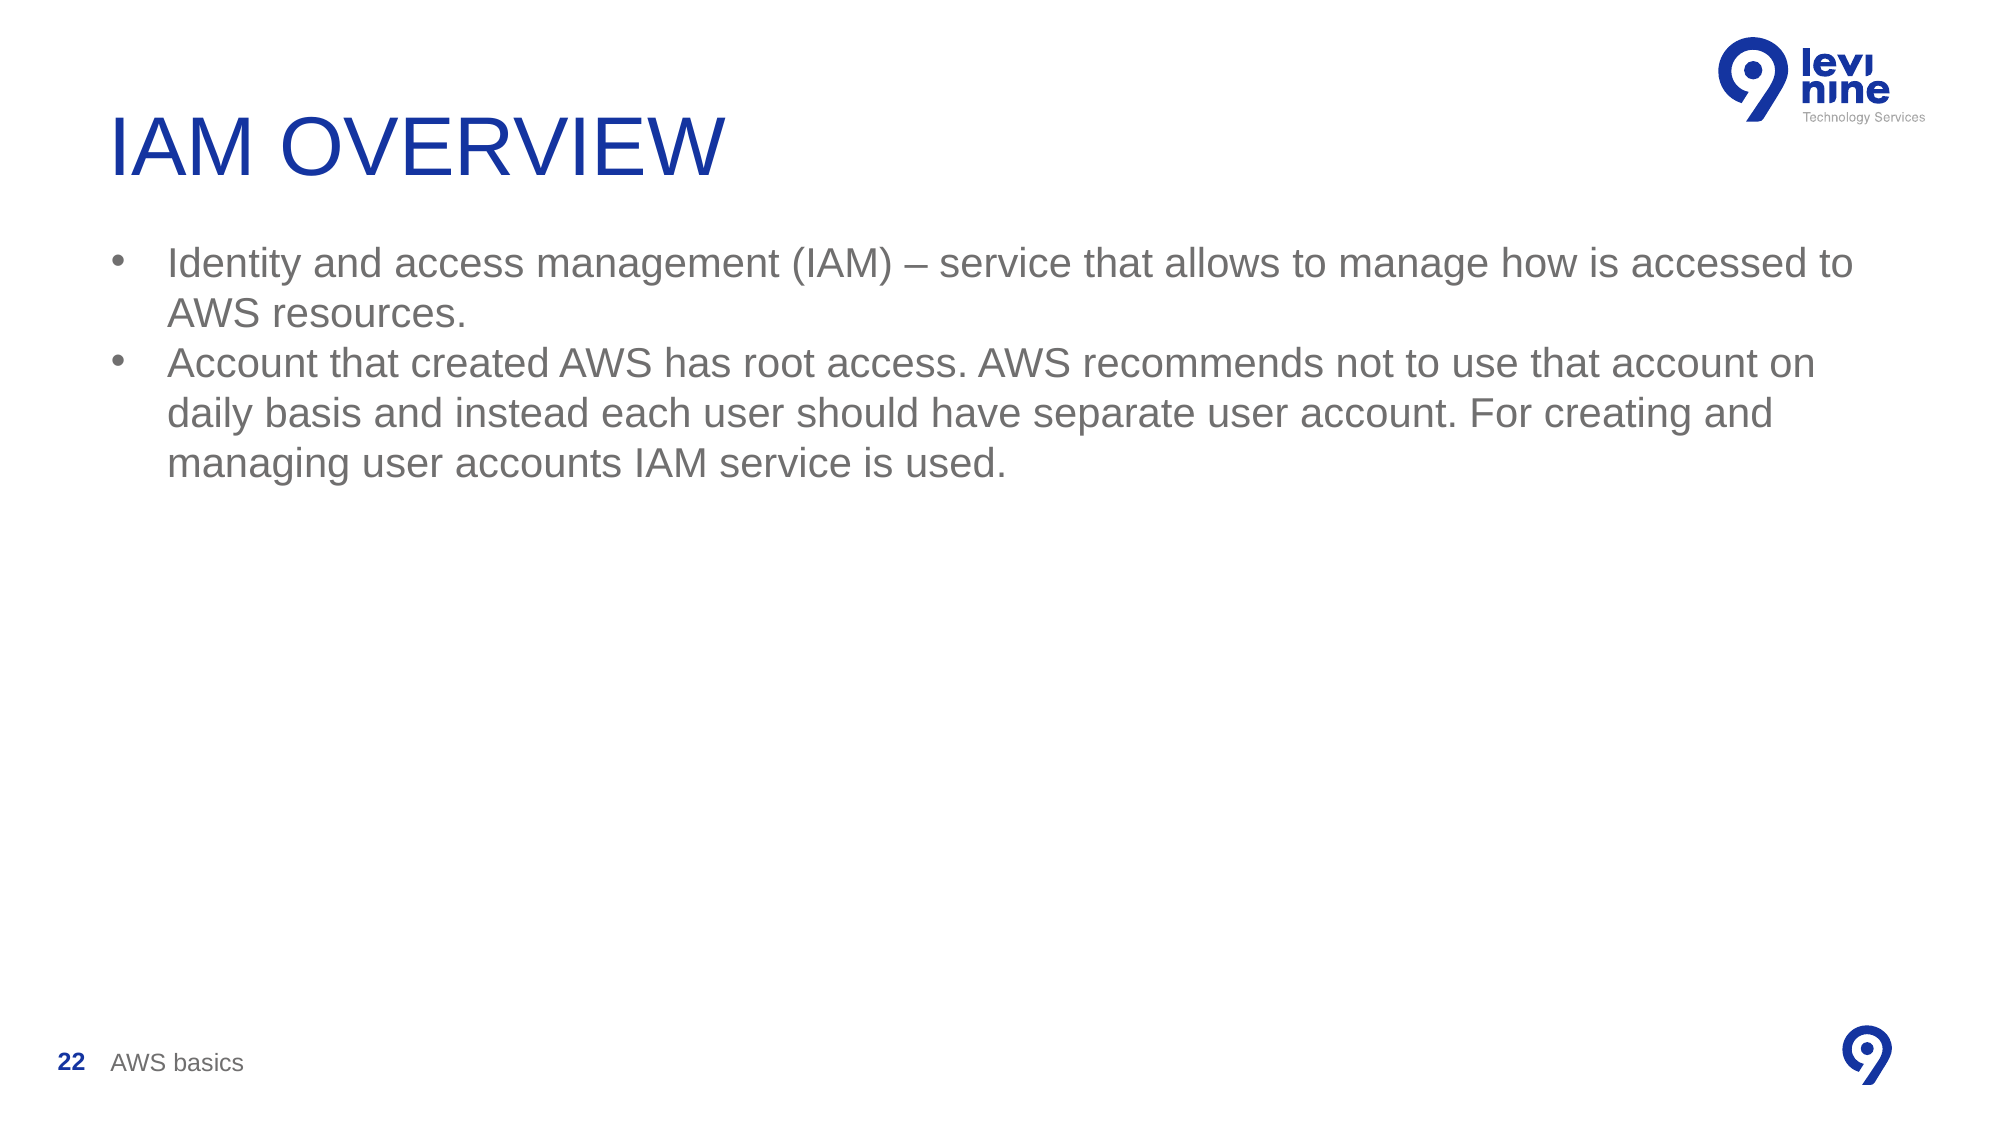

# IAM overview
Identity and access management (IAM) – service that allows to manage how is accessed to AWS resources.
Account that created AWS has root access. AWS recommends not to use that account on daily basis and instead each user should have separate user account. For creating and managing user accounts IAM service is used.

AWS basics
22